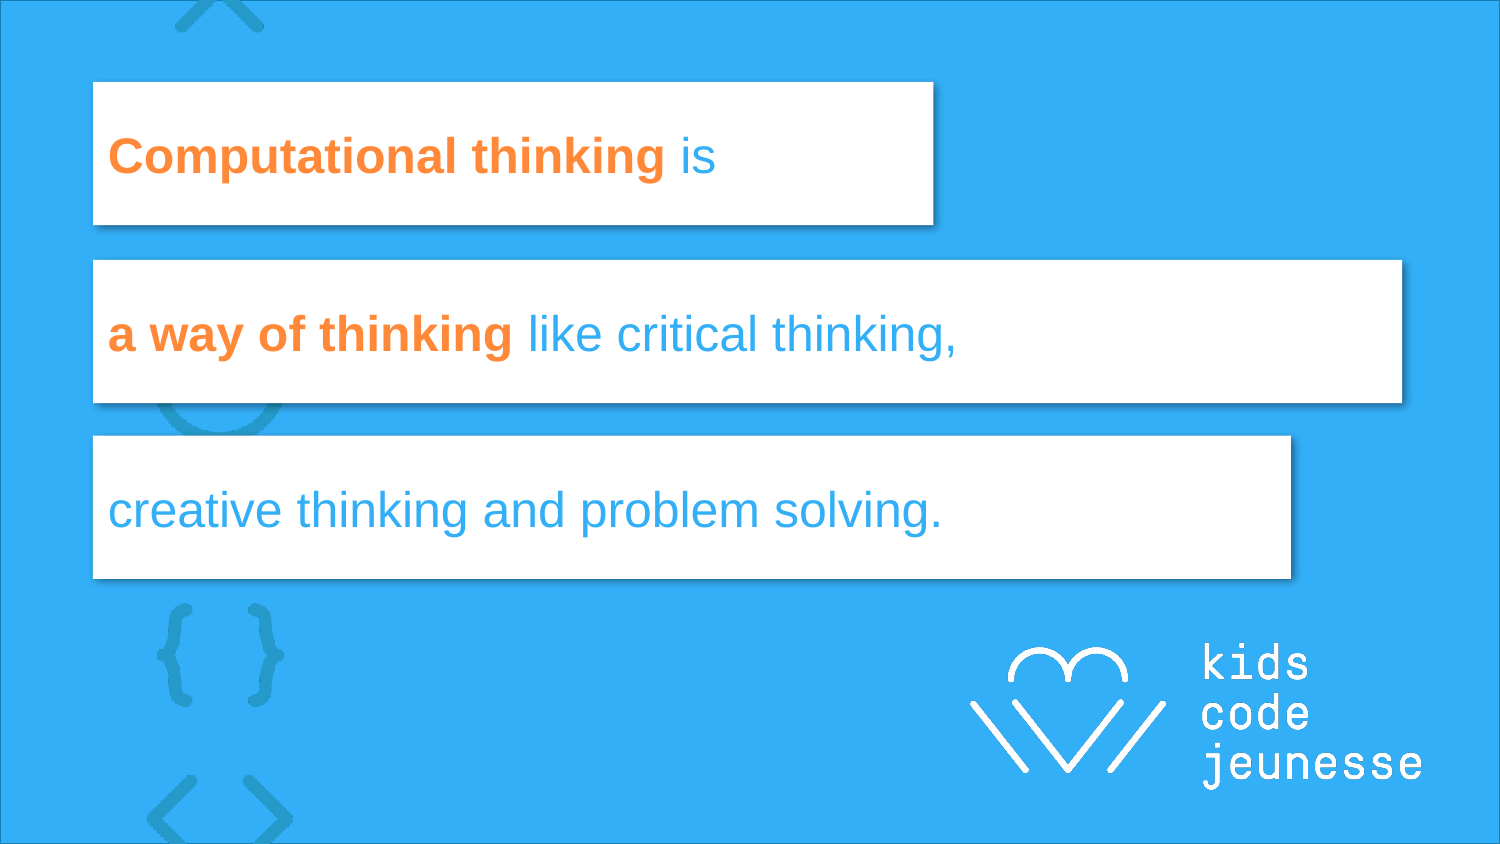

Computational thinking is
a way of thinking like critical thinking,
creative thinking and problem solving.